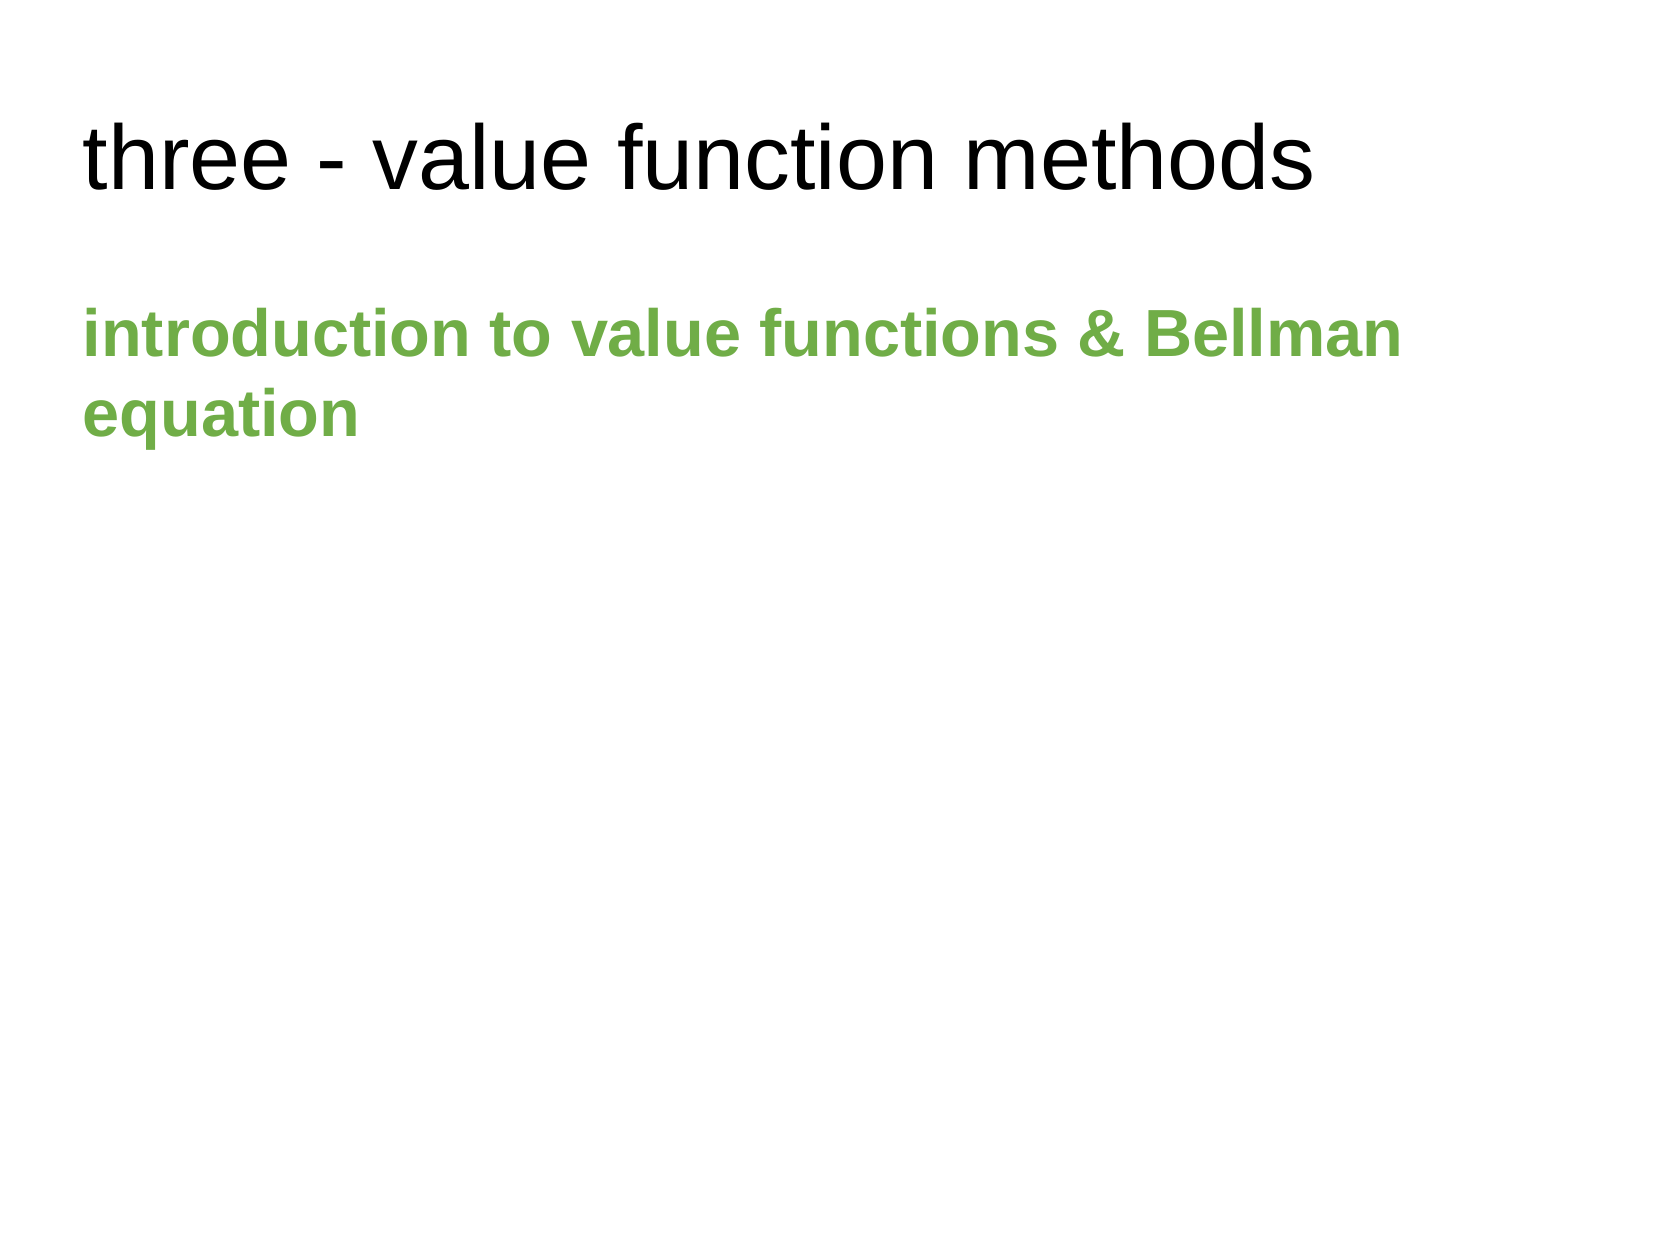

three - value function methods
introduction to value functions & Bellman equation